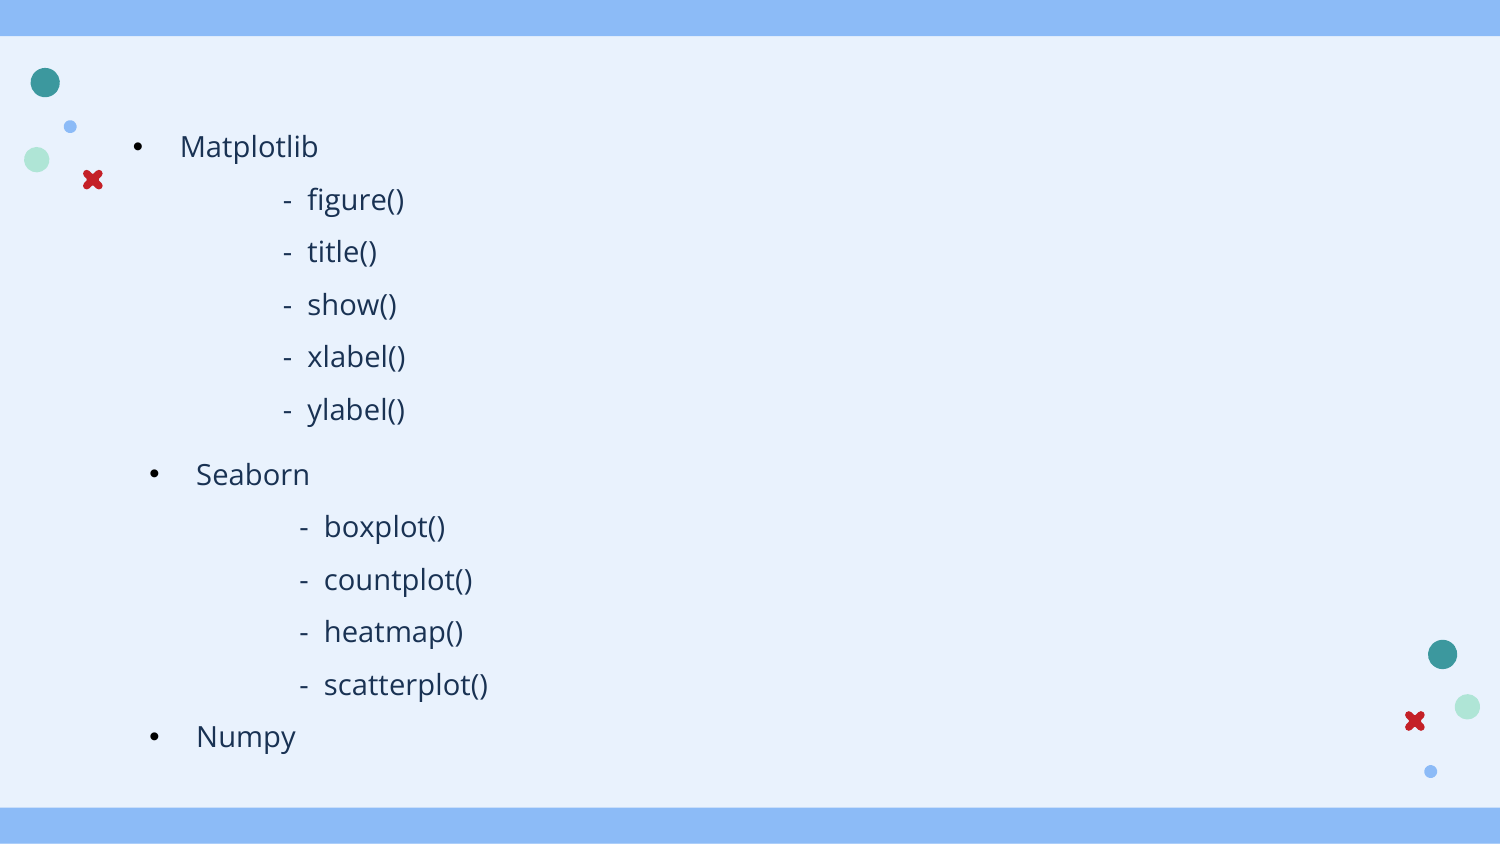

Matplotlib
	-  figure()
	-  title()
	-  show()
	-  xlabel()
	-  ylabel()
Seaborn
	-  boxplot()
	-  countplot()
	-  heatmap()
	-  scatterplot()
Numpy